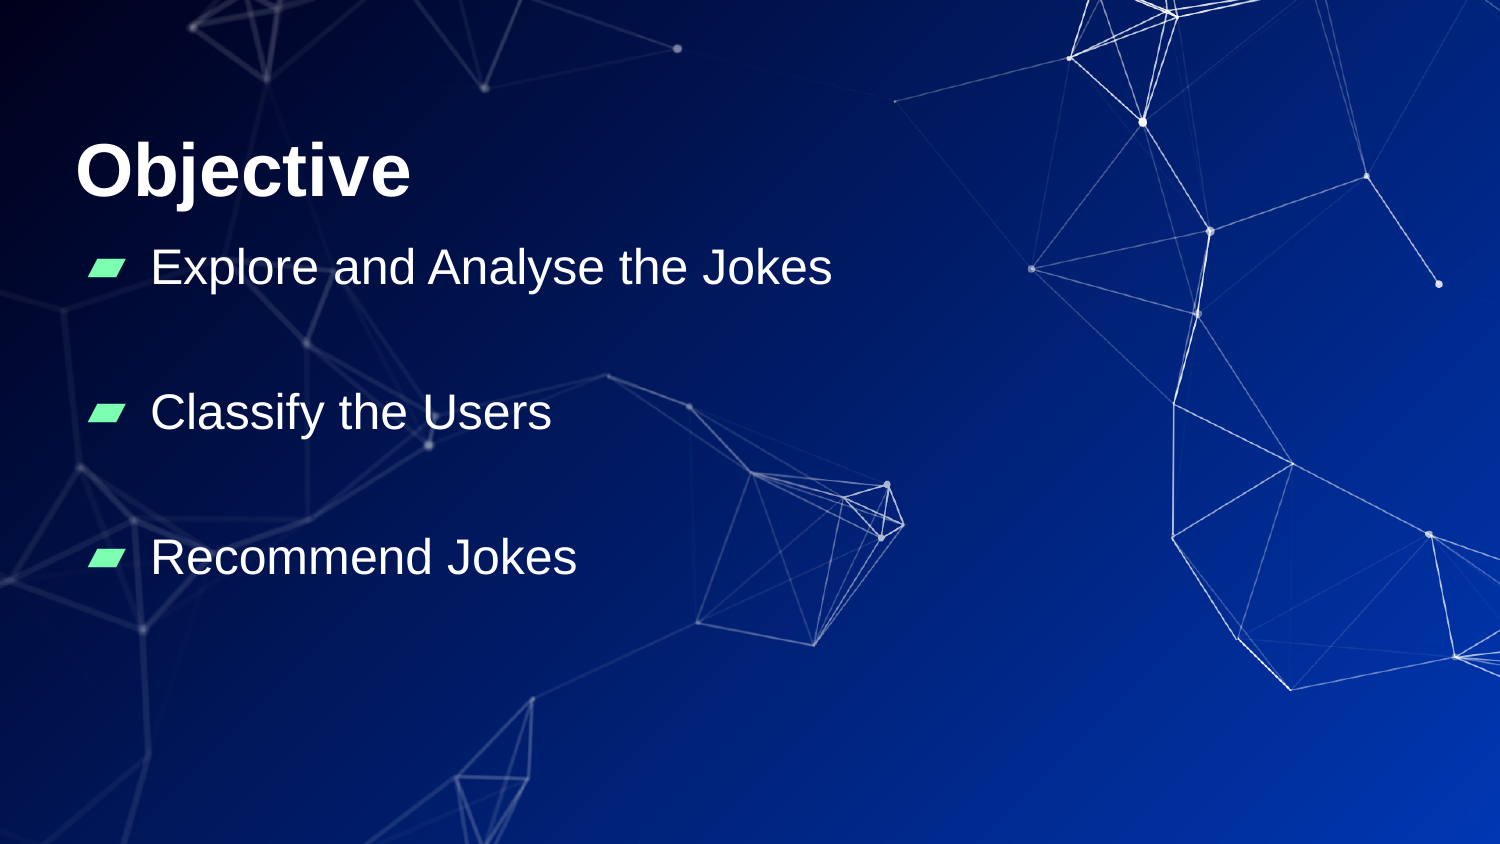

# Objective
Explore and Analyse the Jokes

Classify the Users

Recommend Jokes

6